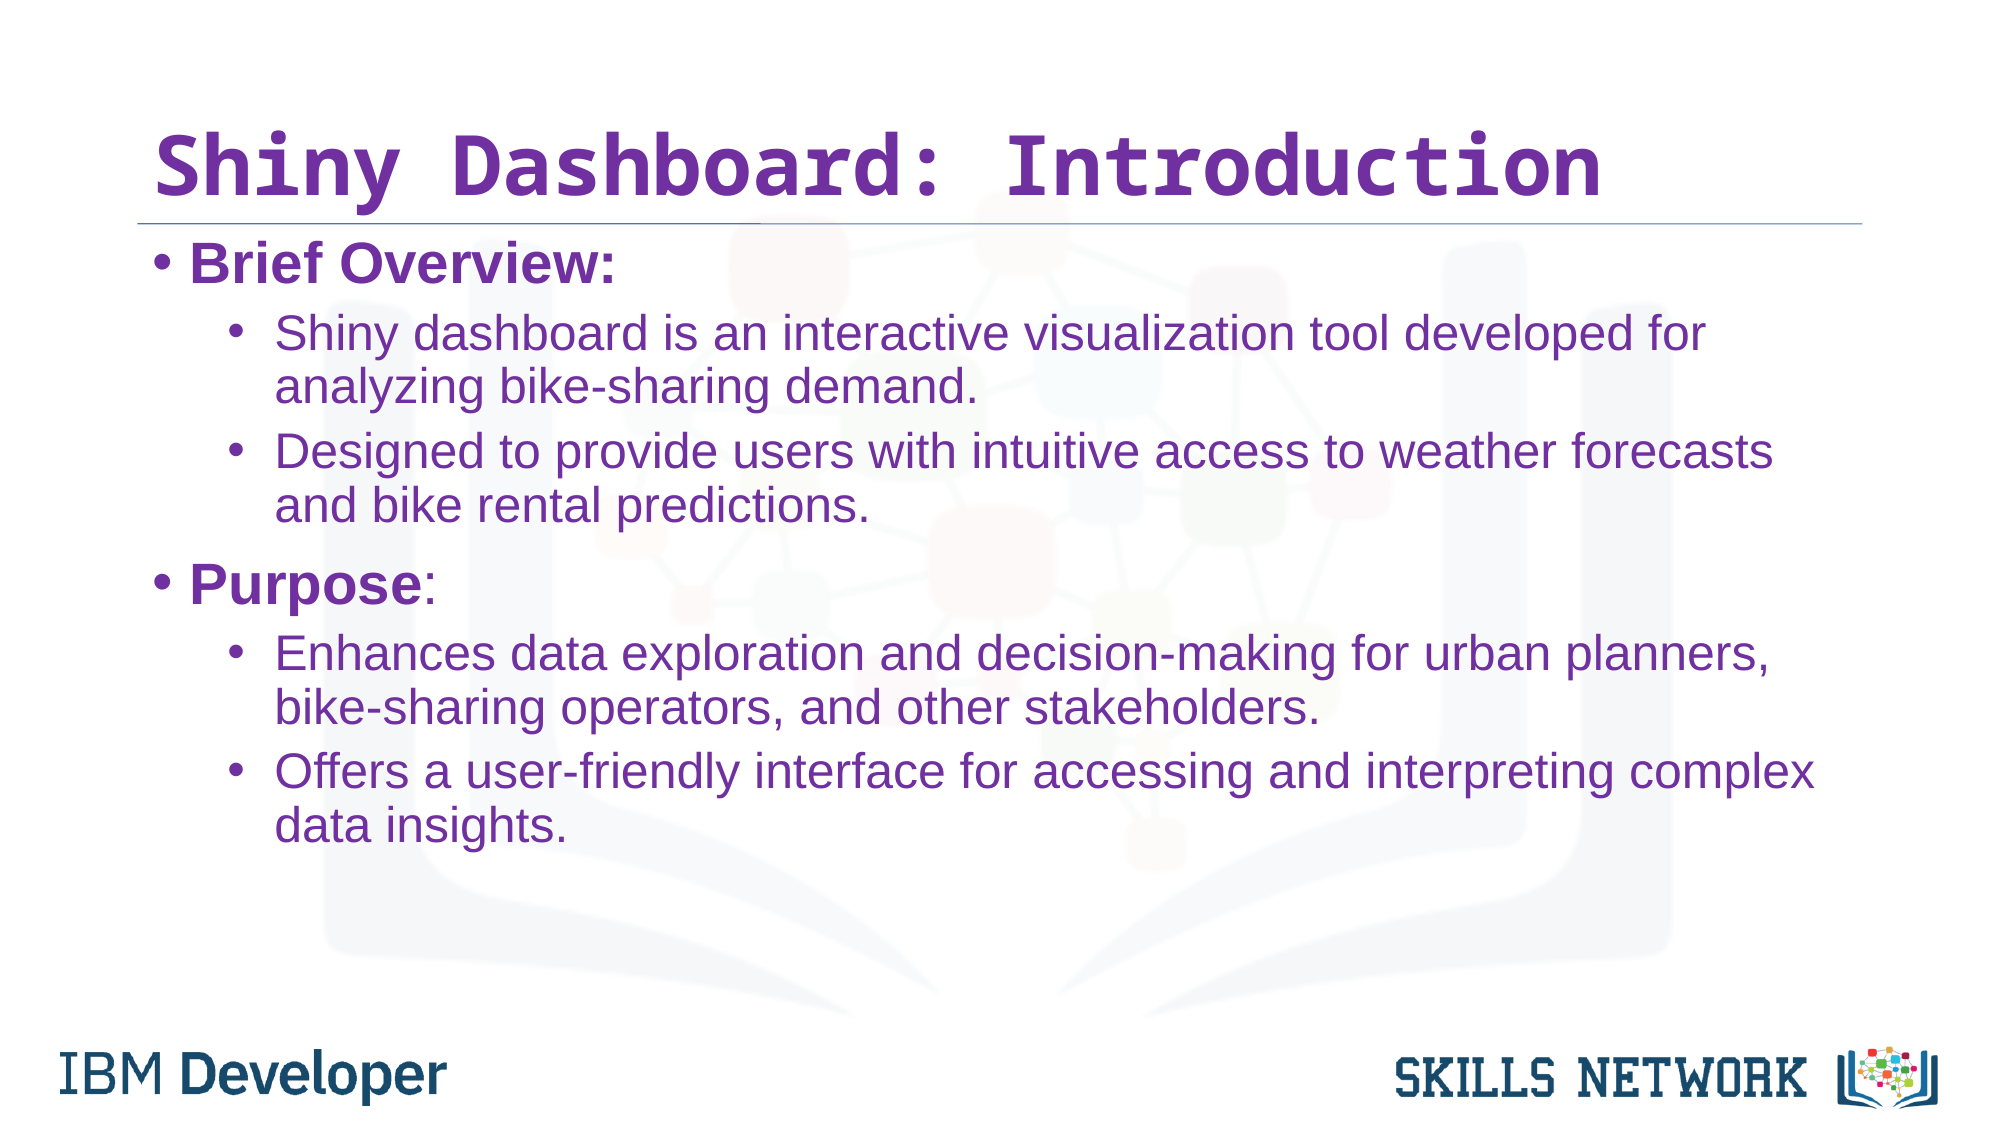

# Shiny Dashboard: Introduction
Brief Overview:
Shiny dashboard is an interactive visualization tool developed for analyzing bike-sharing demand.
Designed to provide users with intuitive access to weather forecasts and bike rental predictions.
Purpose:
Enhances data exploration and decision-making for urban planners, bike-sharing operators, and other stakeholders.
Offers a user-friendly interface for accessing and interpreting complex data insights.